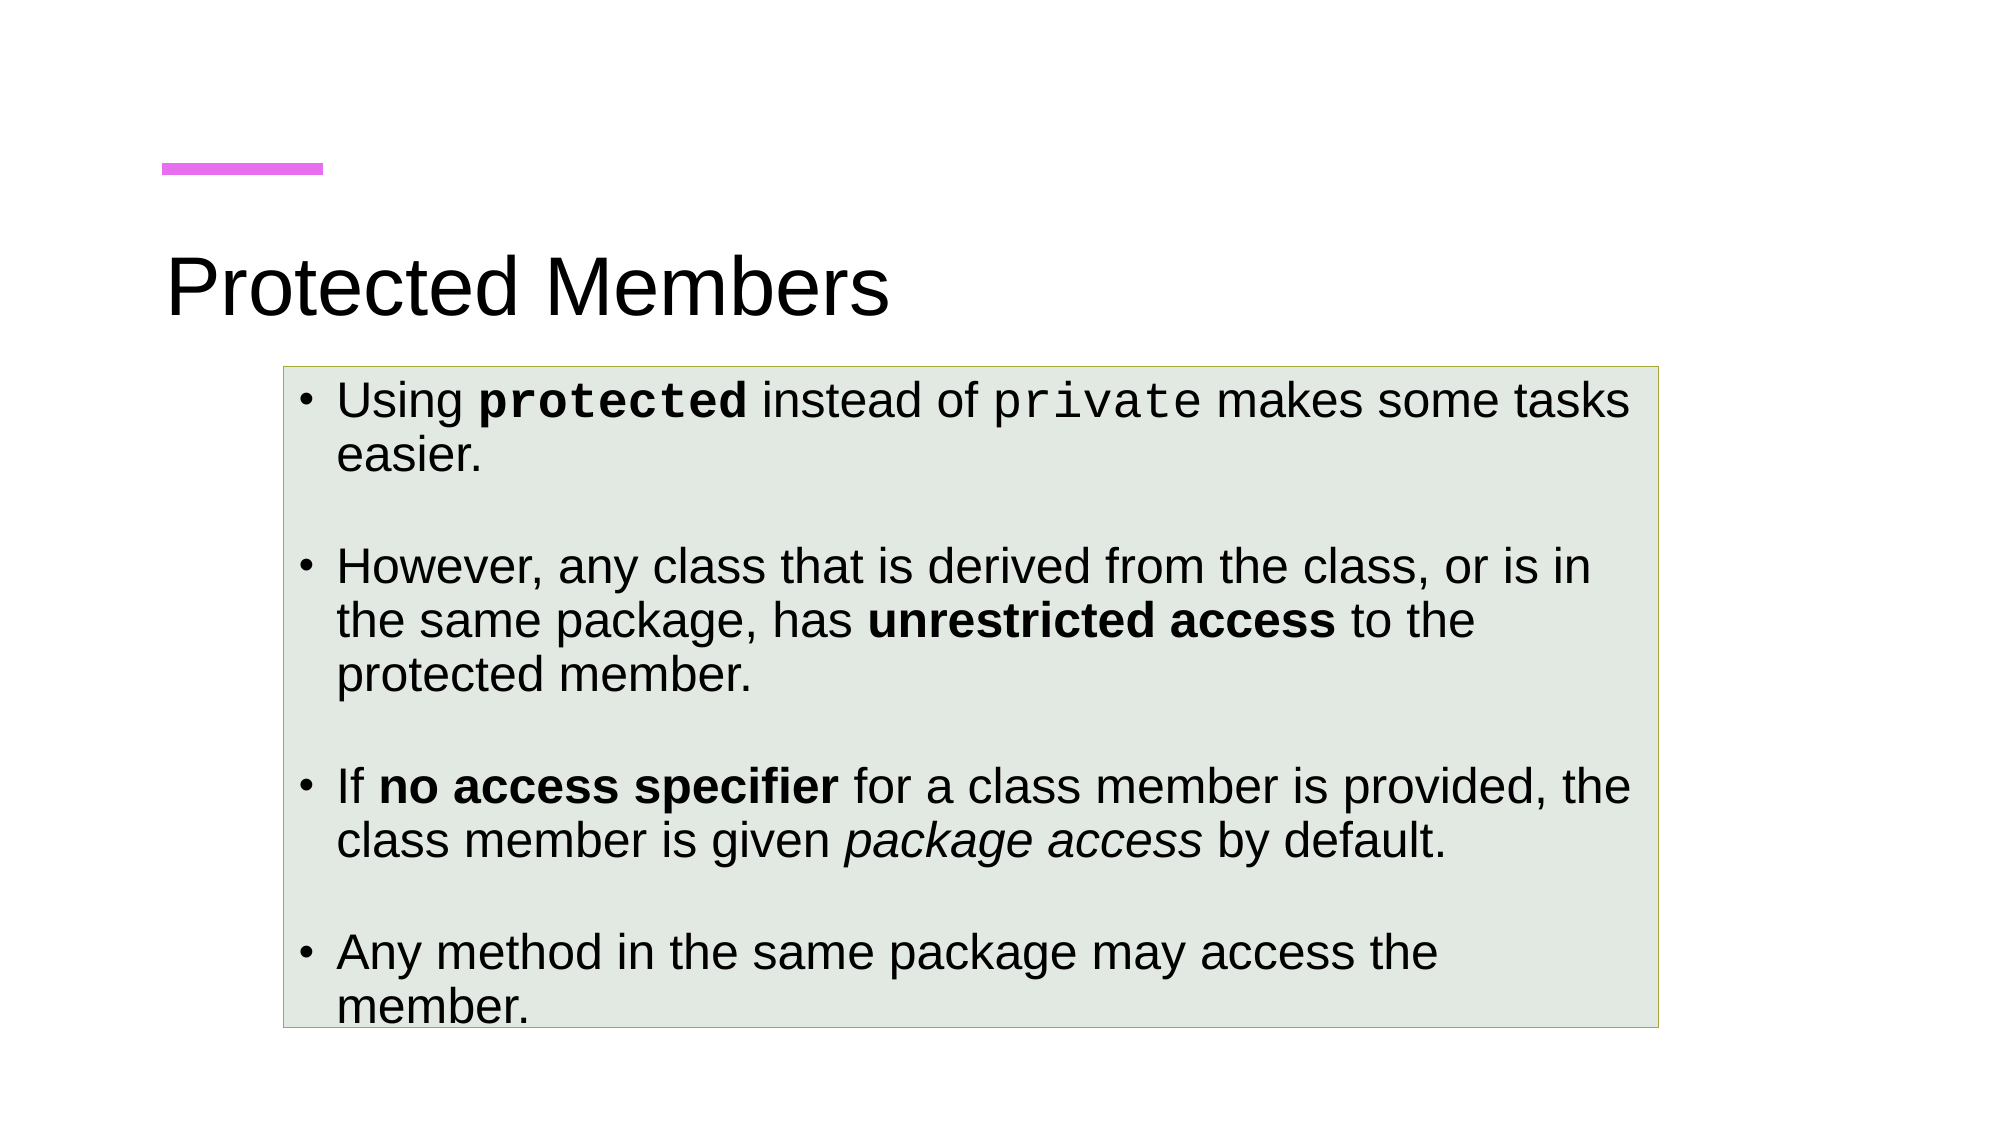

Protected Members
Using protected instead of private makes some tasks easier.
However, any class that is derived from the class, or is in the same package, has unrestricted access to the protected member.
If no access specifier for a class member is provided, the class member is given package access by default.
Any method in the same package may access the member.